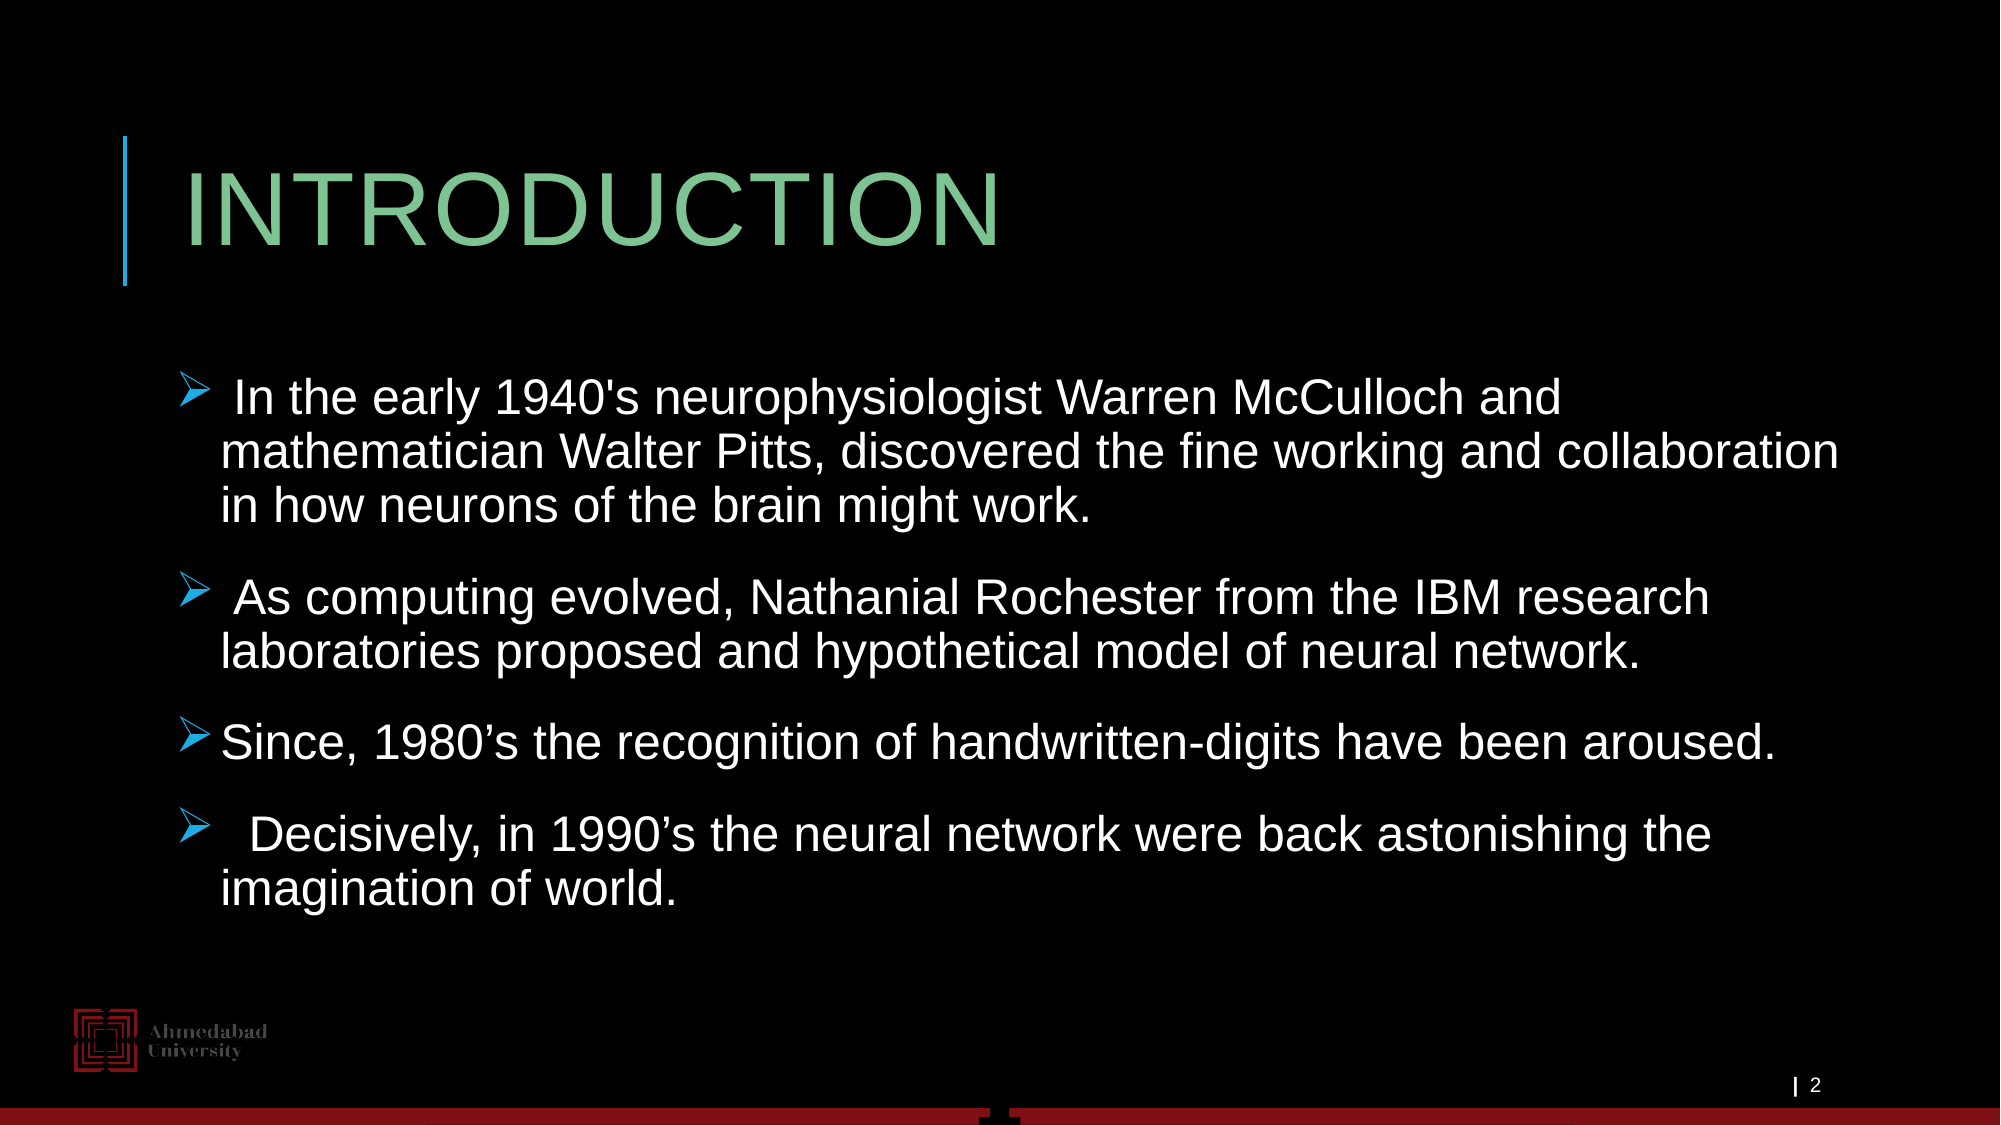

# INTRODUCTION
 In the early 1940's neurophysiologist Warren McCulloch and mathematician Walter Pitts, discovered the fine working and collaboration in how neurons of the brain might work.
 As computing evolved, Nathanial Rochester from the IBM research laboratories proposed and hypothetical model of neural network.
Since, 1980’s the recognition of handwritten-digits have been aroused.
  Decisively, in 1990’s the neural network were back astonishing the imagination of world.

|  2